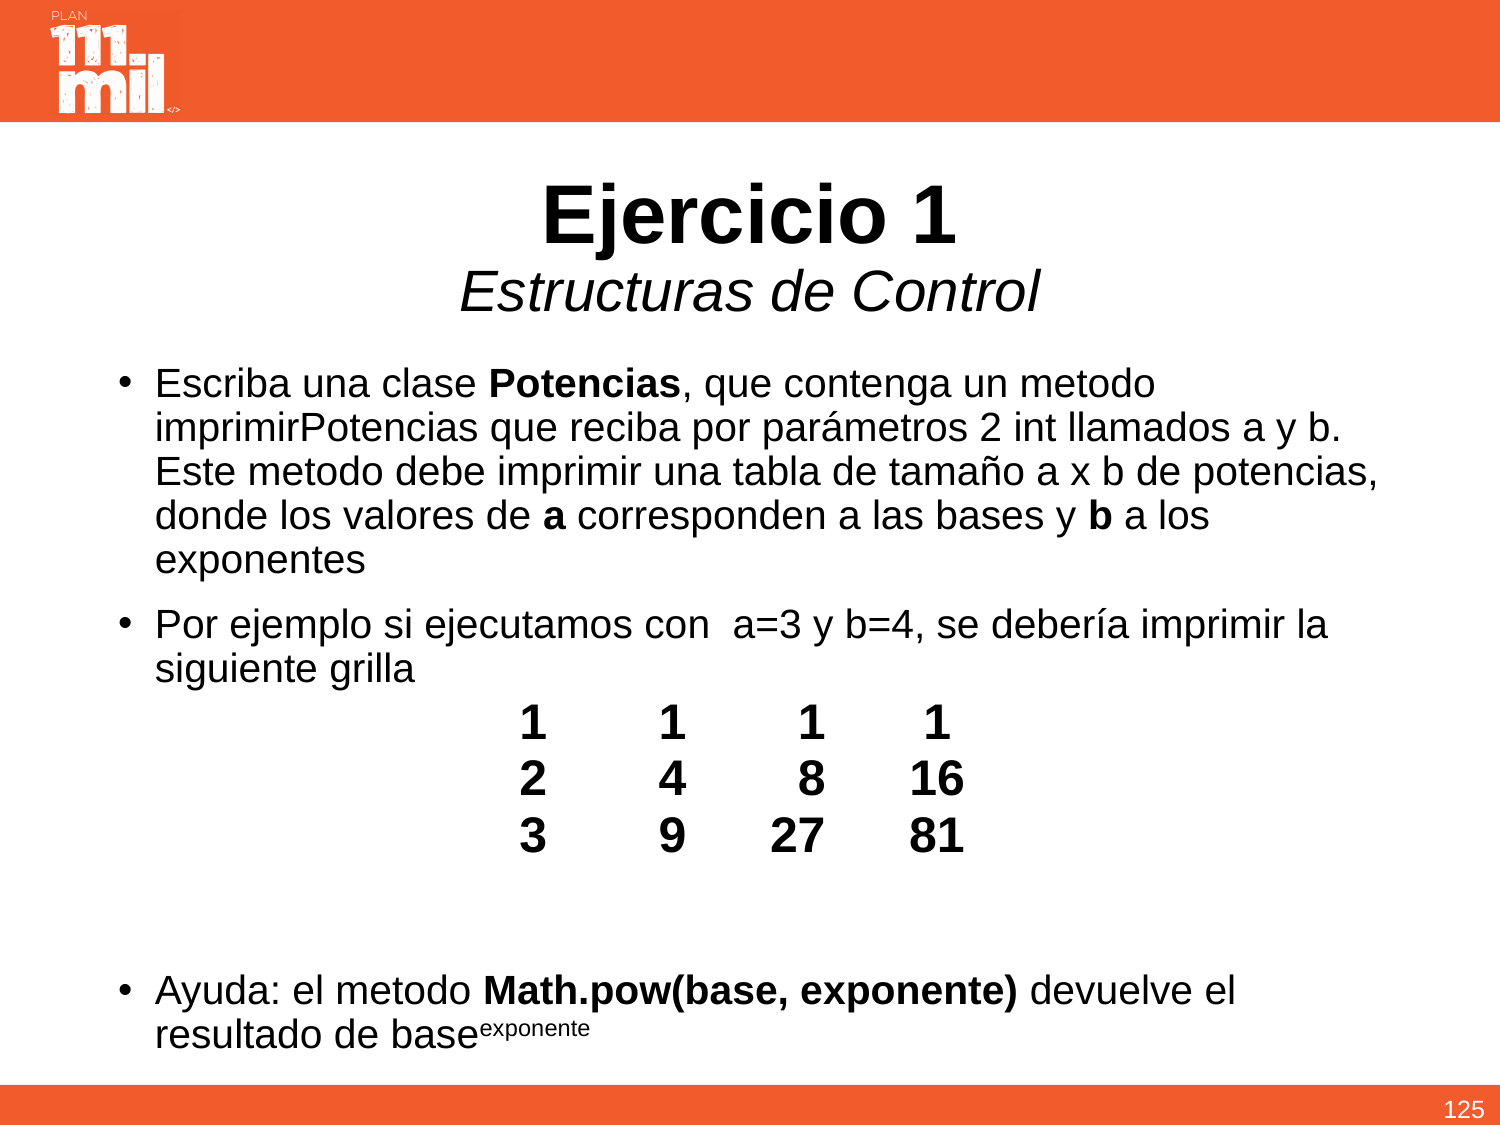

# Ejercicio 1 Estructuras de Control
Escriba una clase Potencias, que contenga un metodo imprimirPotencias que reciba por parámetros 2 int llamados a y b. Este metodo debe imprimir una tabla de tamaño a x b de potencias, donde los valores de a corresponden a las bases y b a los exponentes
Por ejemplo si ejecutamos con  a=3 y b=4, se debería imprimir la siguiente grilla

Ayuda: el metodo Math.pow(base, exponente) devuelve el resultado de baseexponente
 1        1        1       1
 2        4        8      16
 3        9      27      81
125